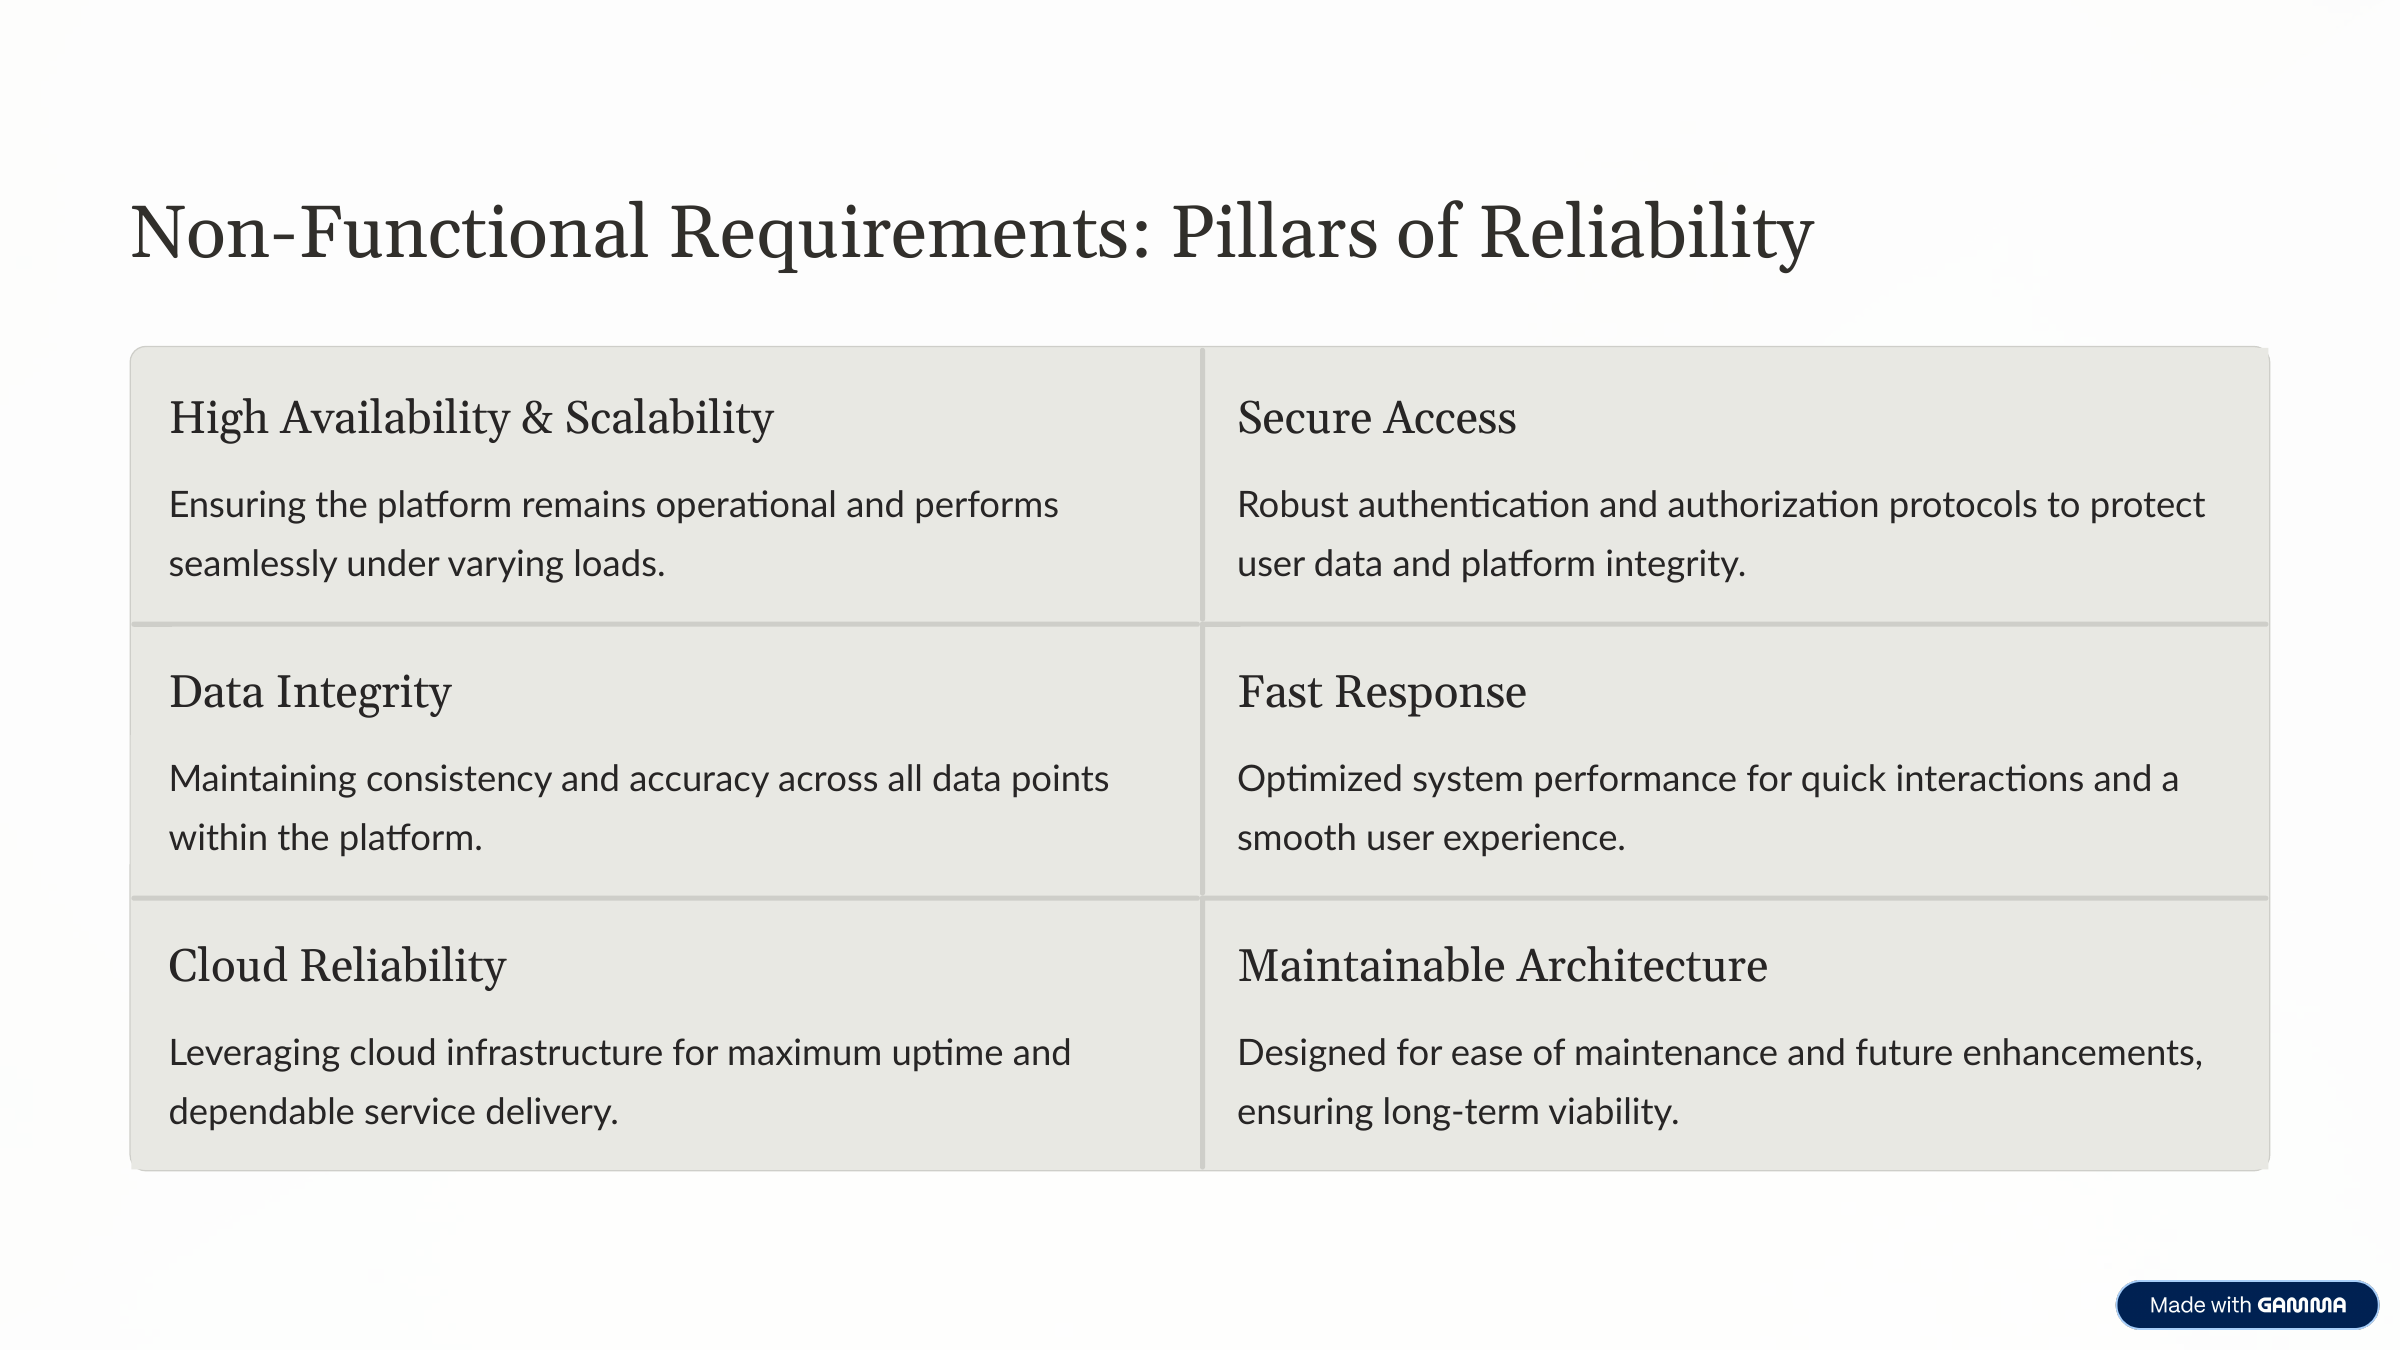

Non-Functional Requirements: Pillars of Reliability

High Availability & Scalability
Secure Access
Ensuring the platform remains operational and performs seamlessly under varying loads.
Robust authentication and authorization protocols to protect user data and platform integrity.

Data Integrity
Fast Response
Maintaining consistency and accuracy across all data points within the platform.
Optimized system performance for quick interactions and a smooth user experience.

Cloud Reliability
Maintainable Architecture
Leveraging cloud infrastructure for maximum uptime and dependable service delivery.
Designed for ease of maintenance and future enhancements, ensuring long-term viability.